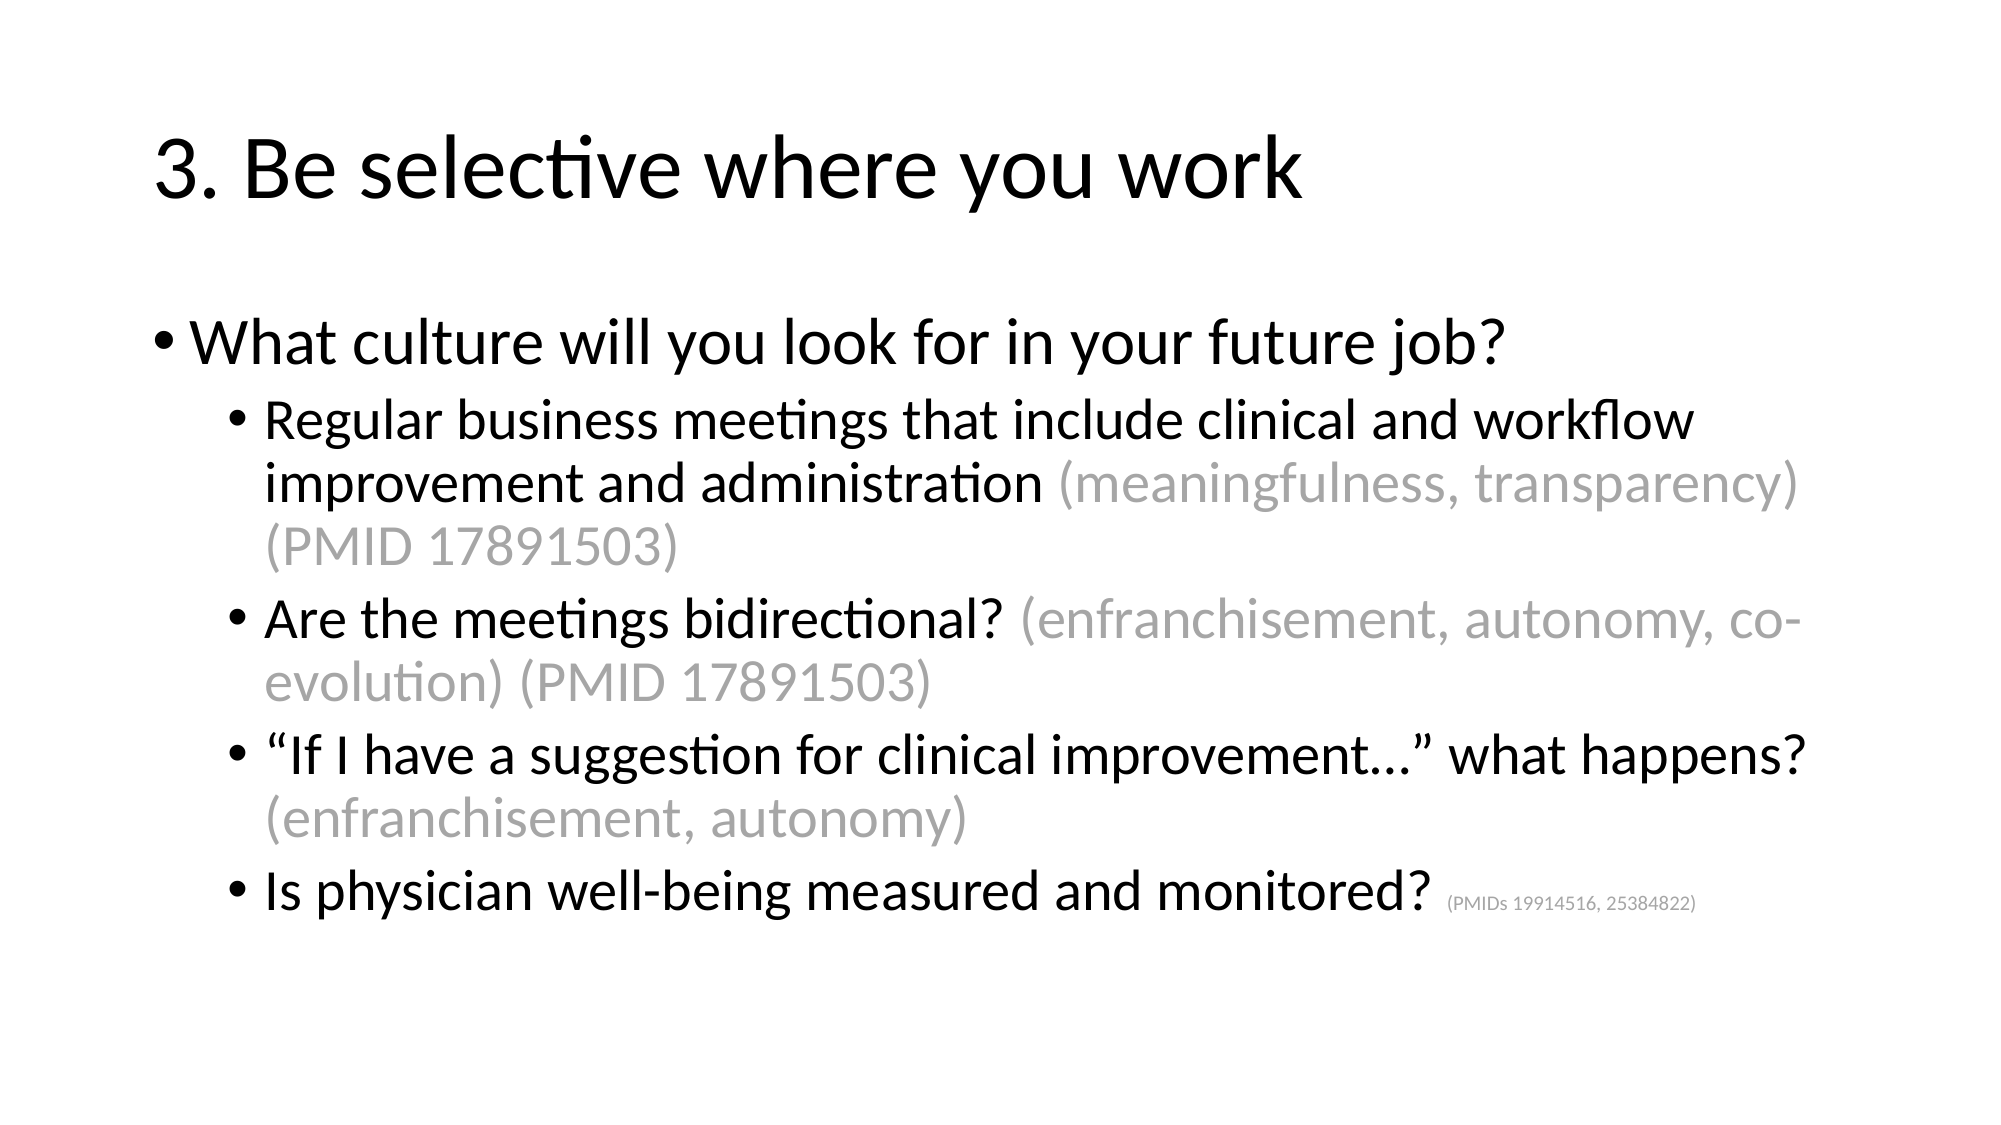

# 3. Be selective where you work
What culture will you look for in your future job?
Regular business meetings that include clinical and workflow improvement and administration (meaningfulness, transparency) (PMID 17891503)
Are the meetings bidirectional? (enfranchisement, autonomy, co-evolution) (PMID 17891503)
“If I have a suggestion for clinical improvement…” what happens? (enfranchisement, autonomy)
Is physician well-being measured and monitored? (PMIDs 19914516, 25384822)